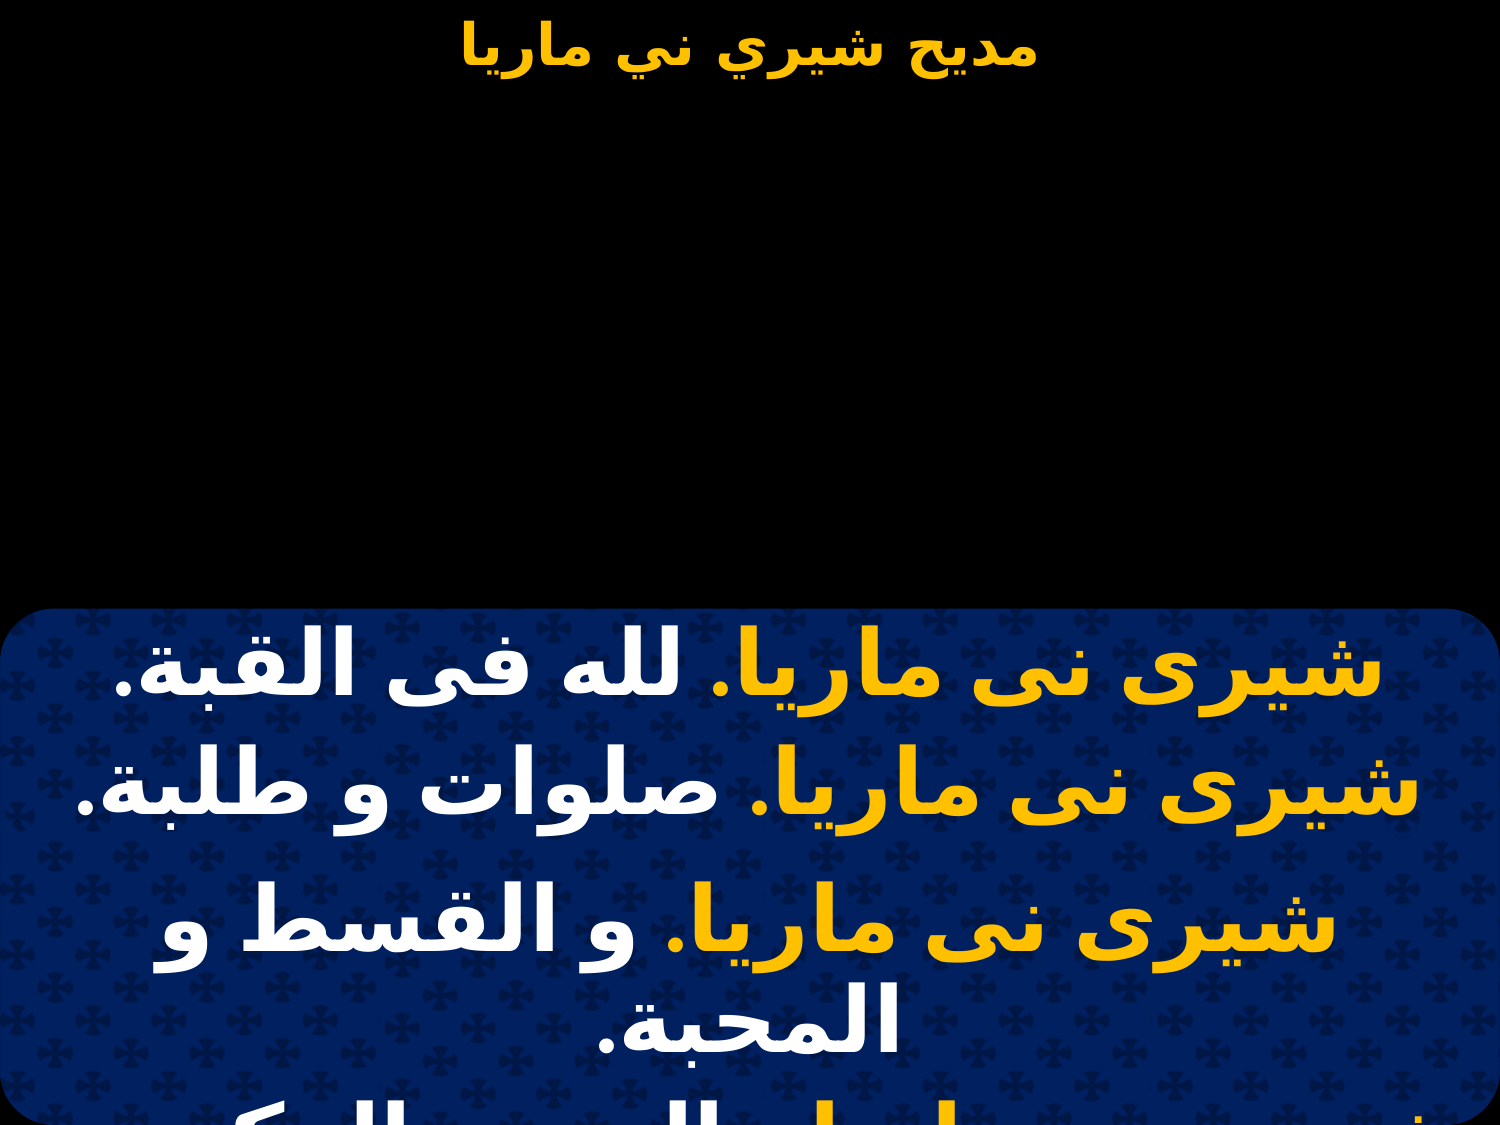

#
| شيرى نى ماريا. لله فى القبة. |
| --- |
| شيرى نى ماريا. صلوات و طلبة. |
|  |
| شيرى نى ماريا. و القسط و المحبة. |
| شيرى نى ماريا. بالمن و المكنون. |